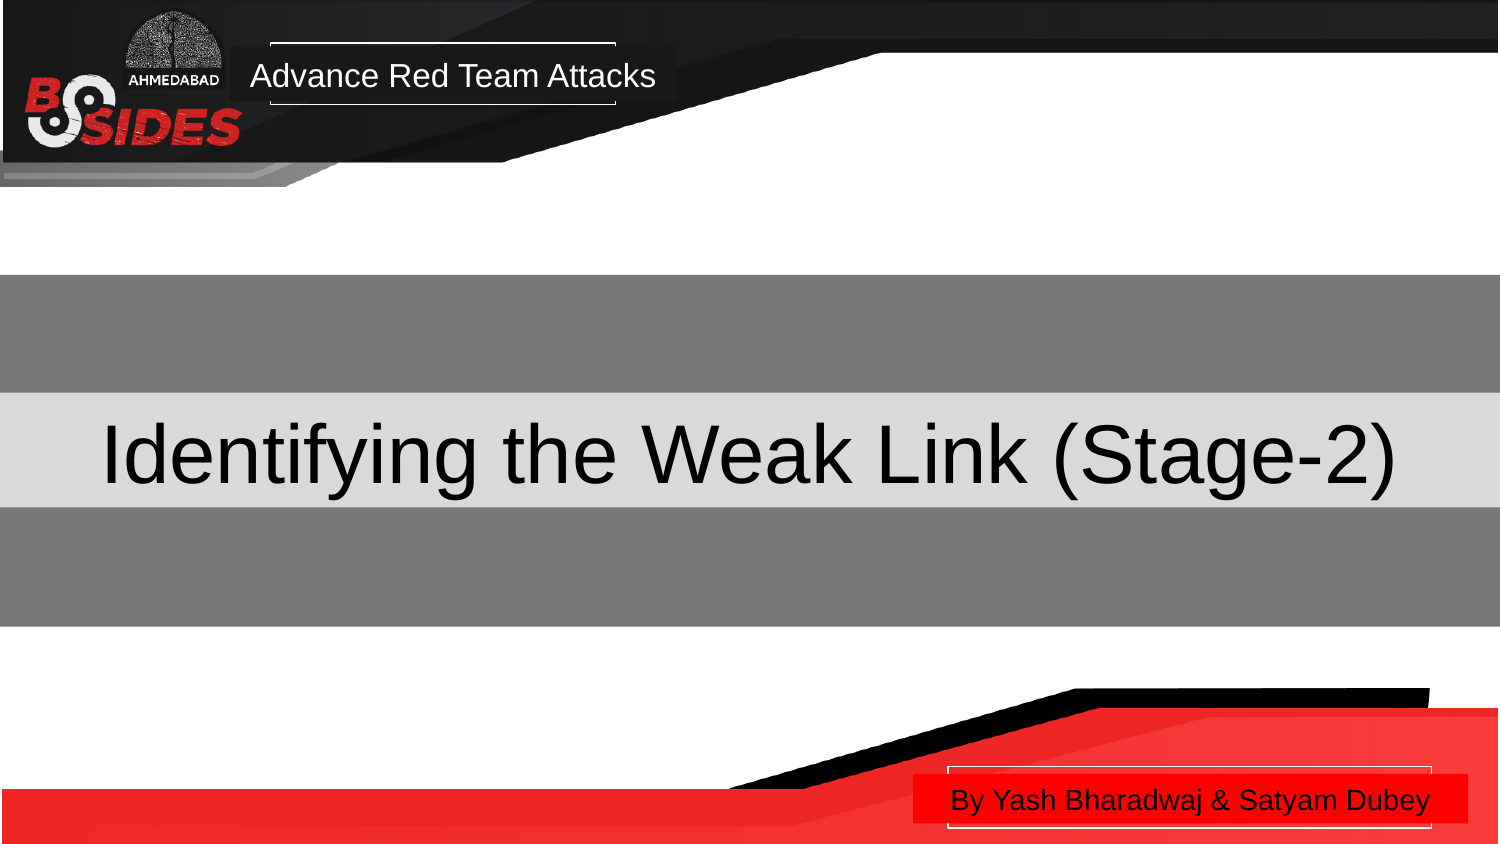

Advance Red Team Attacks

Identifying the Weak Link (Stage-2)
By Yash Bharadwaj & Satyam Dubey